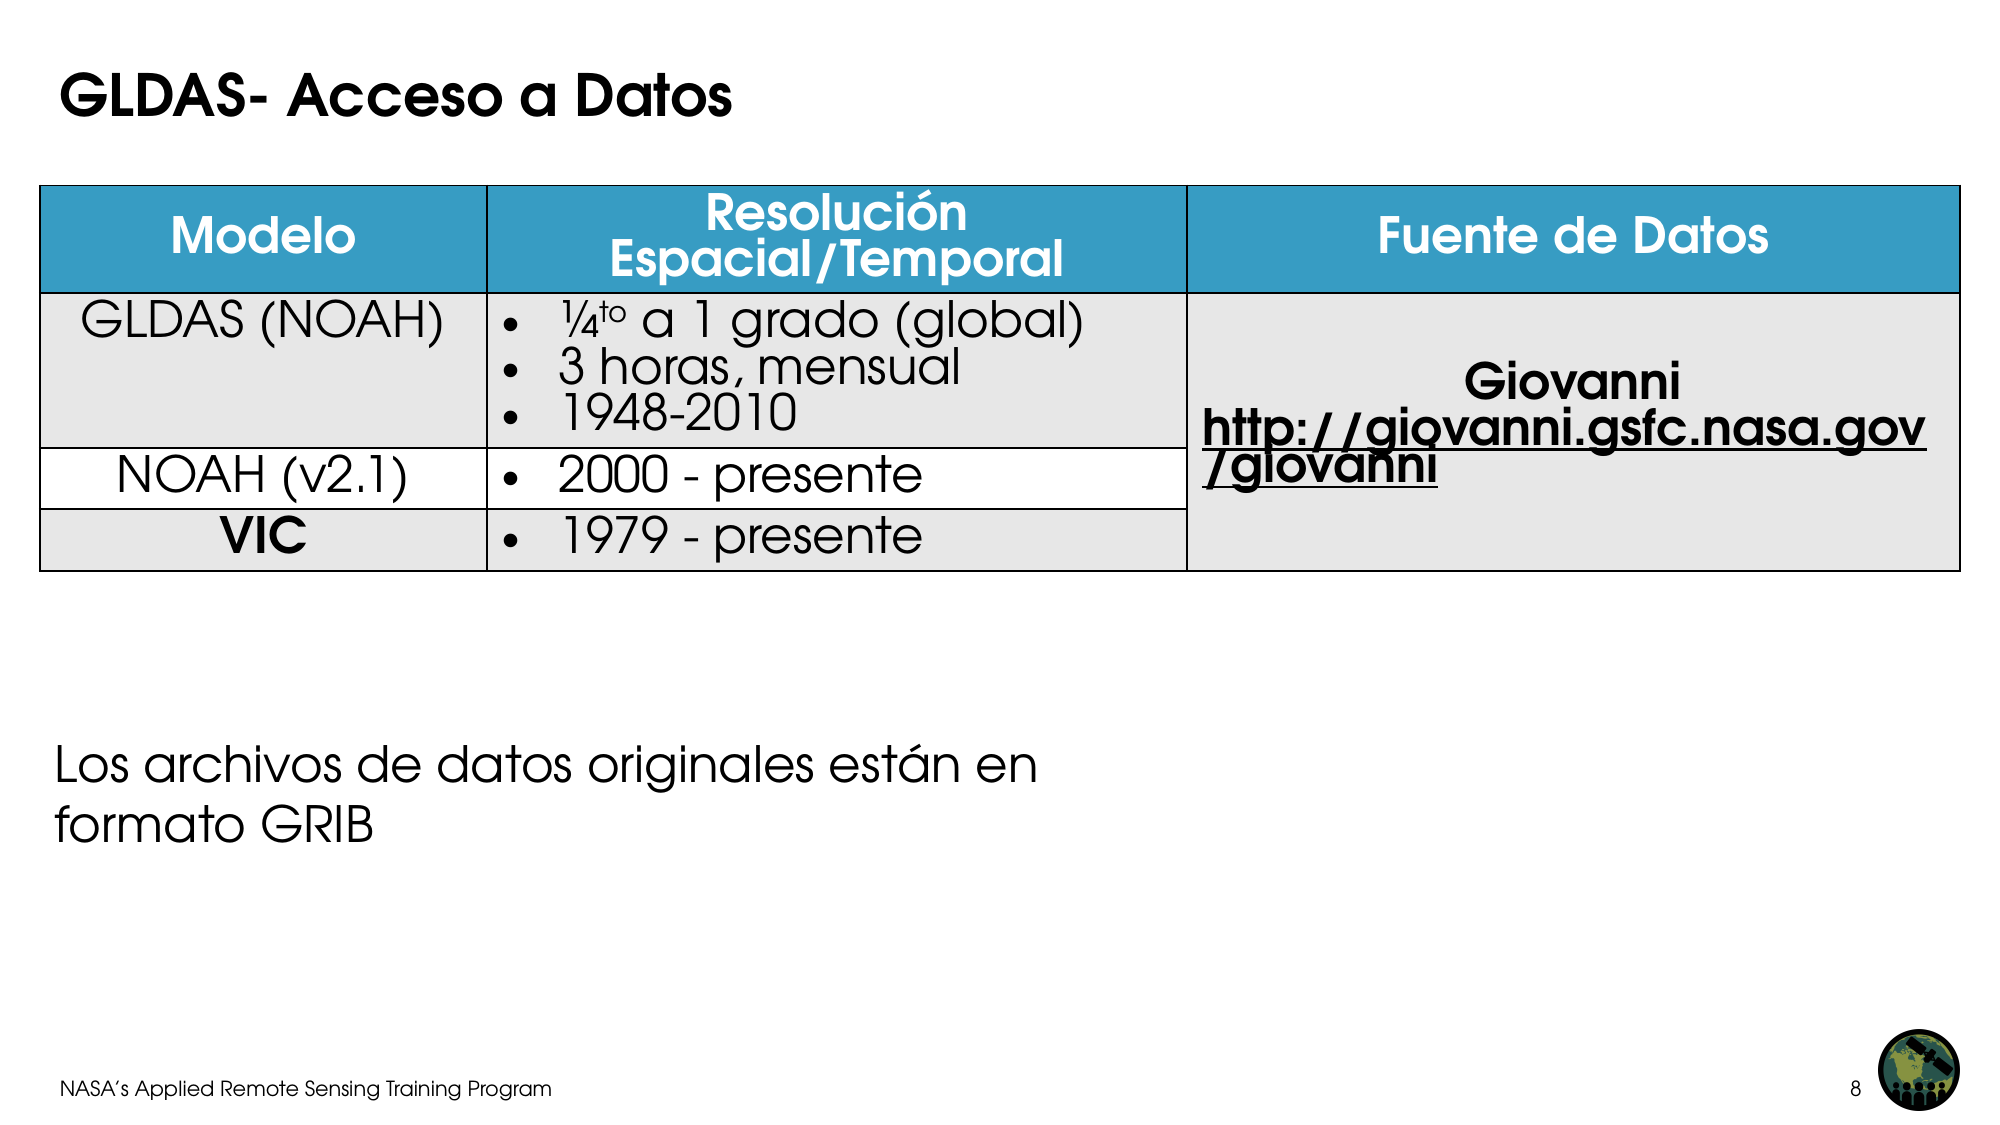

# GLDAS- Acceso a Datos
| Modelo | Resolución Espacial/Temporal | Fuente de Datos |
| --- | --- | --- |
| GLDAS (NOAH) | ¼to a 1 grado (global) 3 horas, mensual 1948-2010 | Giovanni http://giovanni.gsfc.nasa.gov/giovanni |
| NOAH (v2.1) | 2000 - presente |  |
| VIC | 1979 - presente |  |
Los archivos de datos originales están en formato GRIB